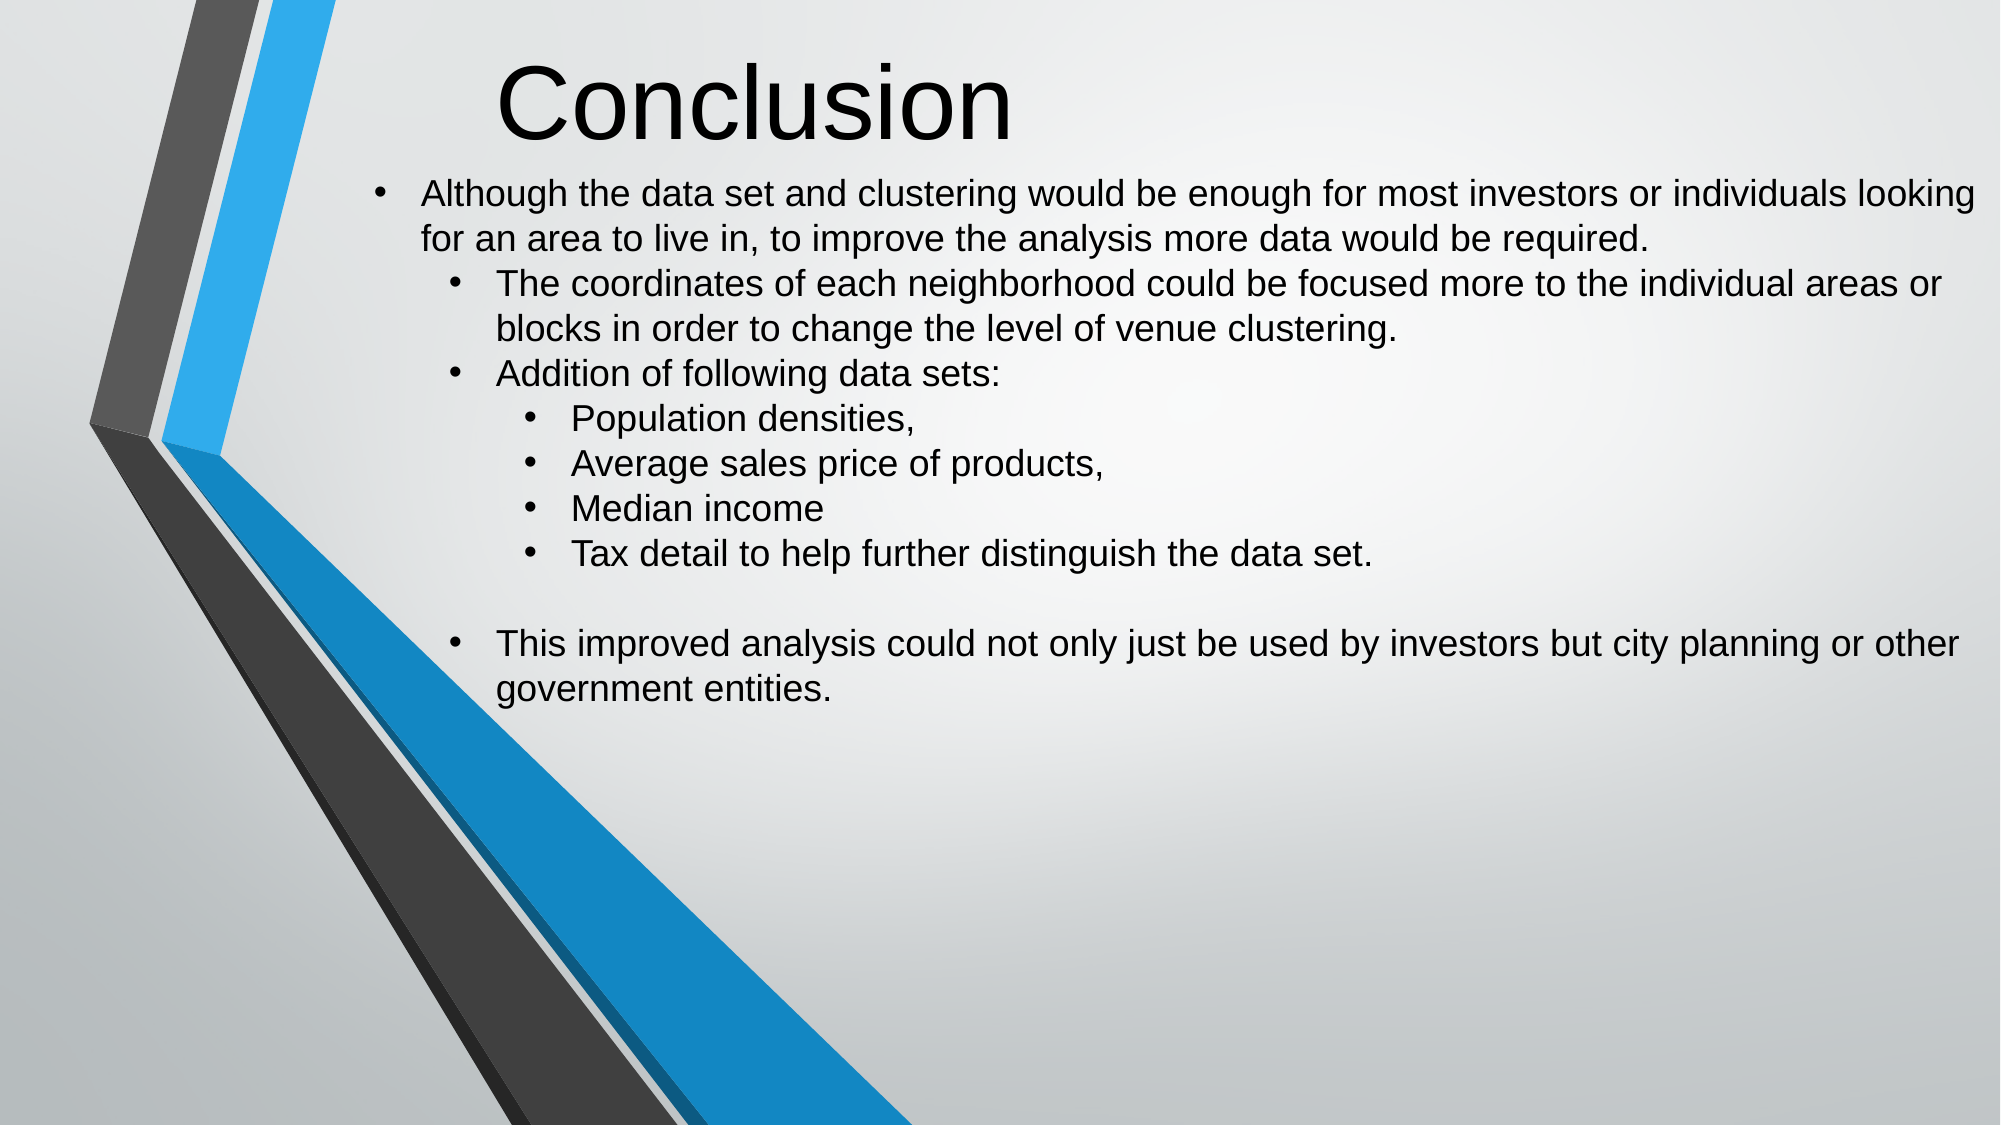

# Conclusion
Although the data set and clustering would be enough for most investors or individuals looking for an area to live in, to improve the analysis more data would be required.
The coordinates of each neighborhood could be focused more to the individual areas or blocks in order to change the level of venue clustering.
Addition of following data sets:
Population densities,
Average sales price of products,
Median income
Tax detail to help further distinguish the data set.

This improved analysis could not only just be used by investors but city planning or other government entities.